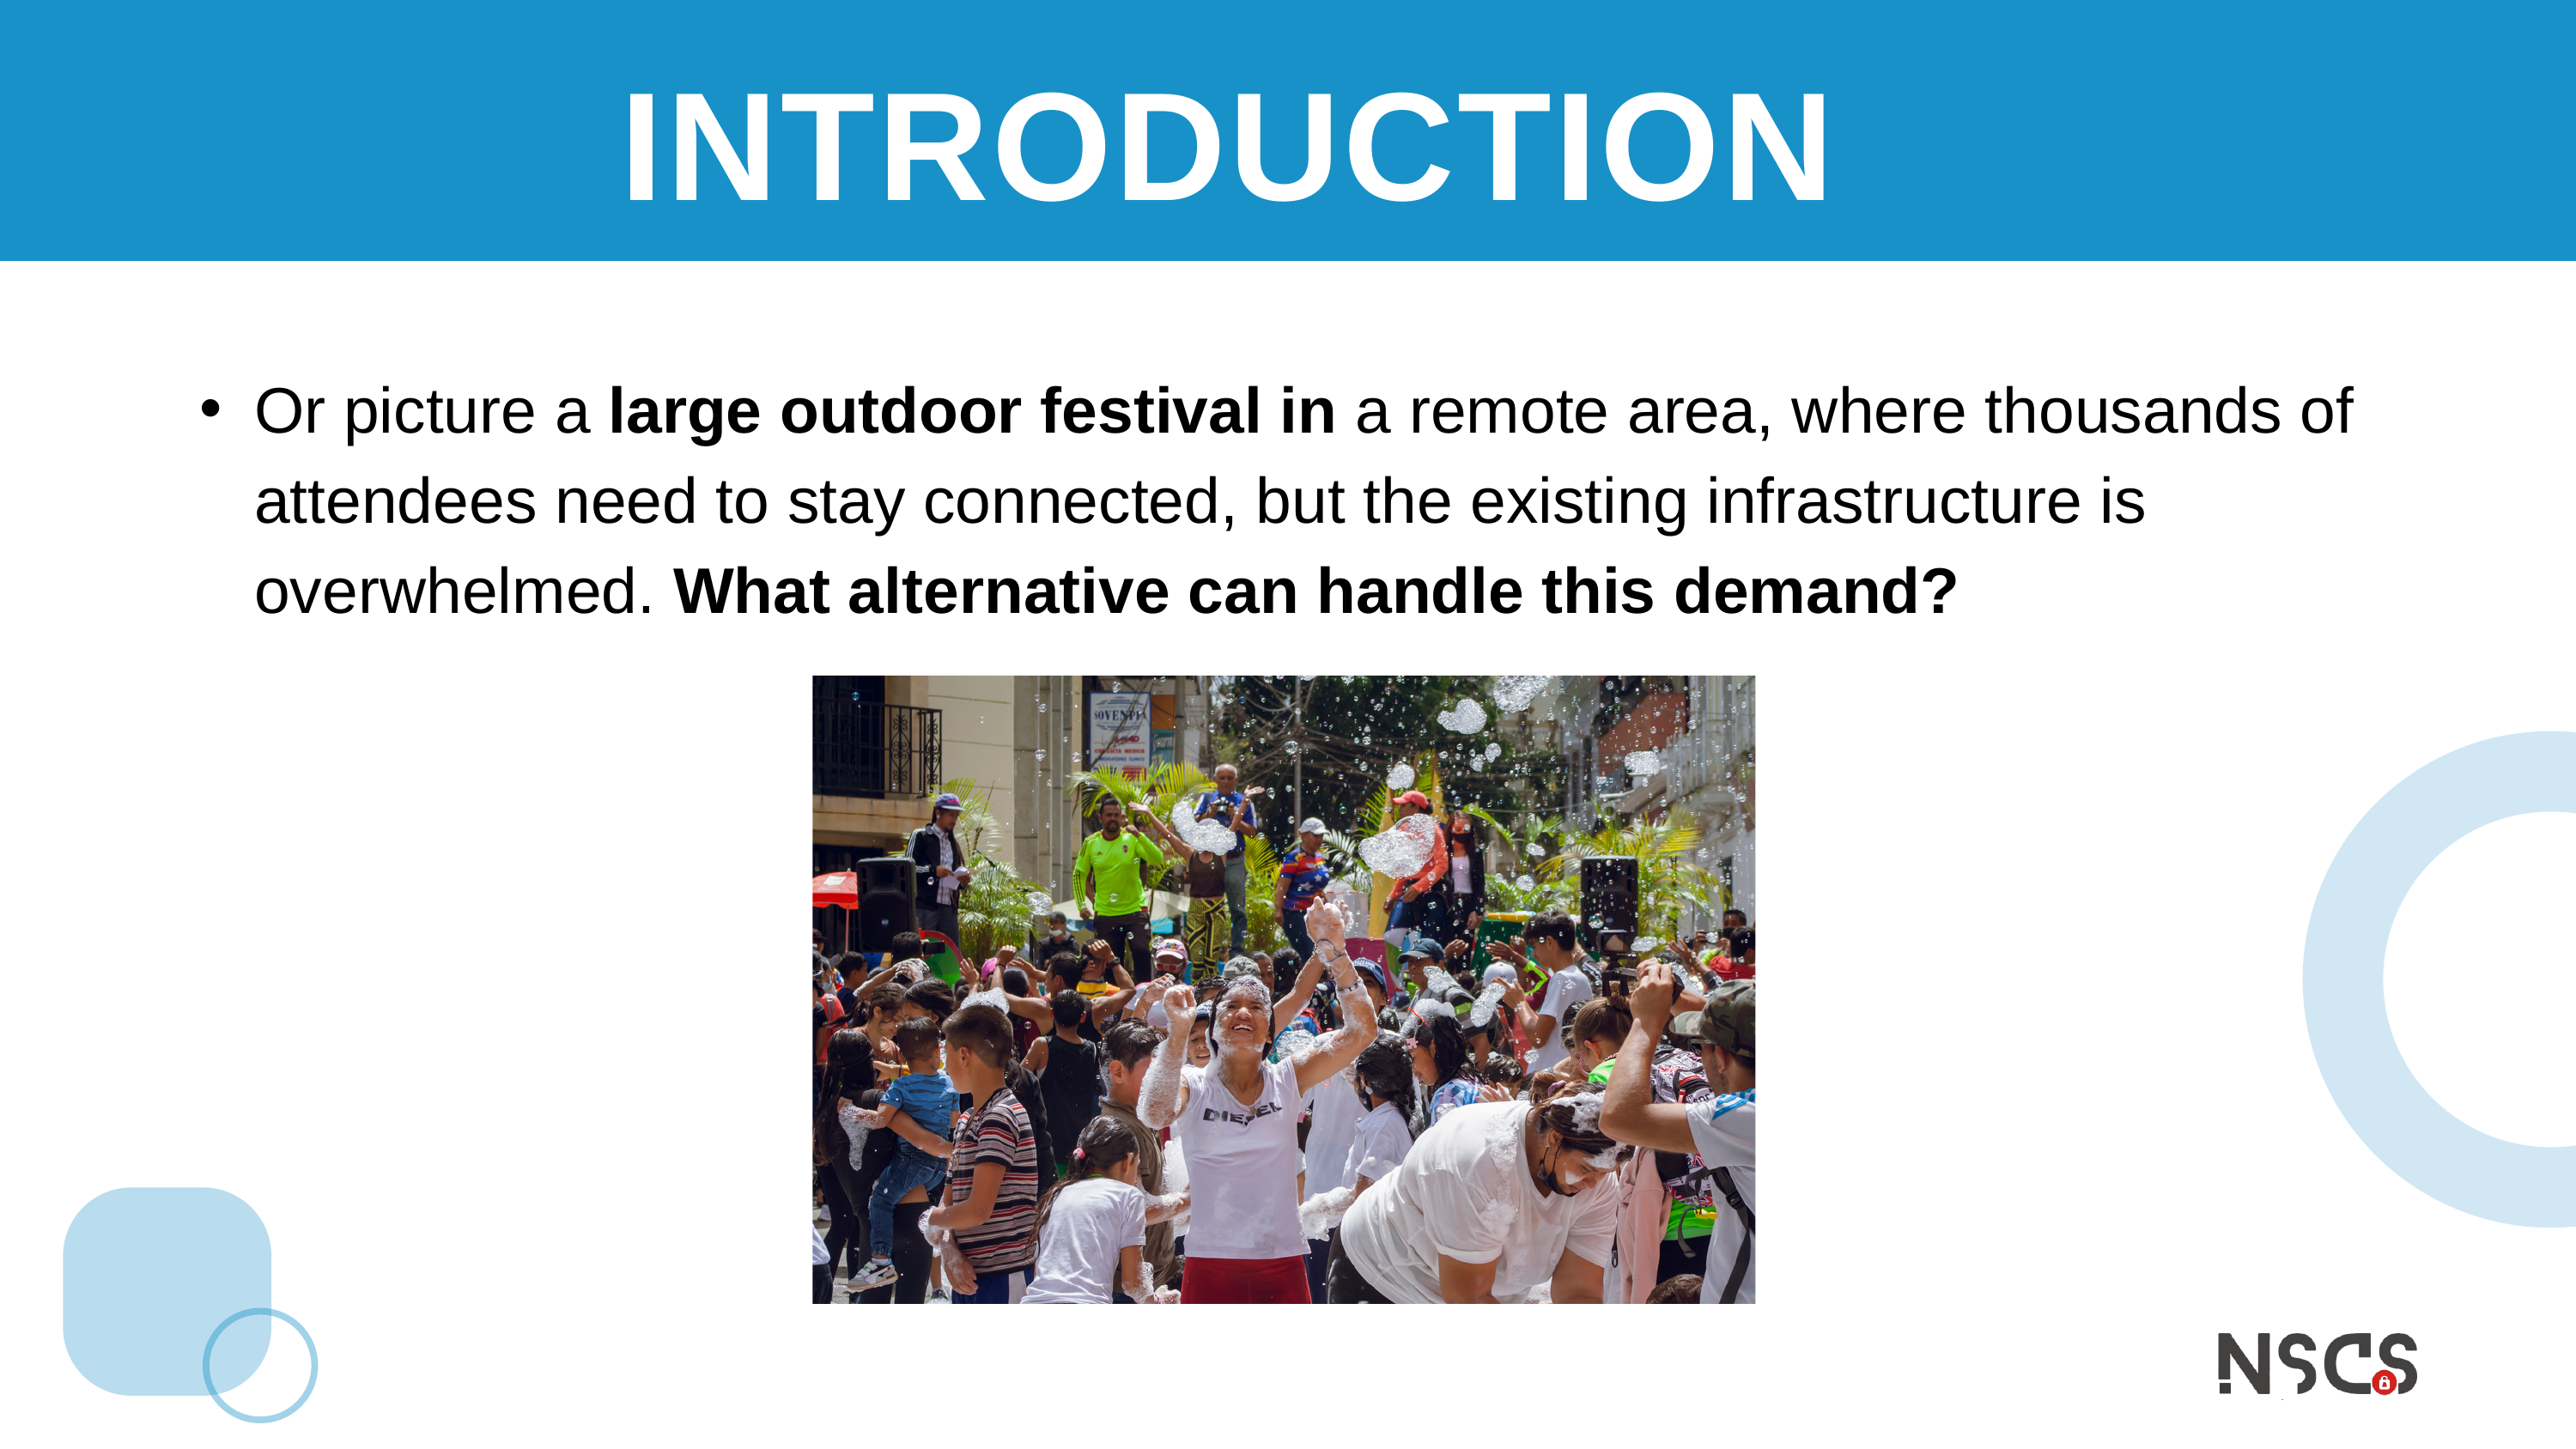

INTRODUCTION
Or picture a large outdoor festival in a remote area, where thousands of attendees need to stay connected, but the existing infrastructure is overwhelmed. What alternative can handle this demand?